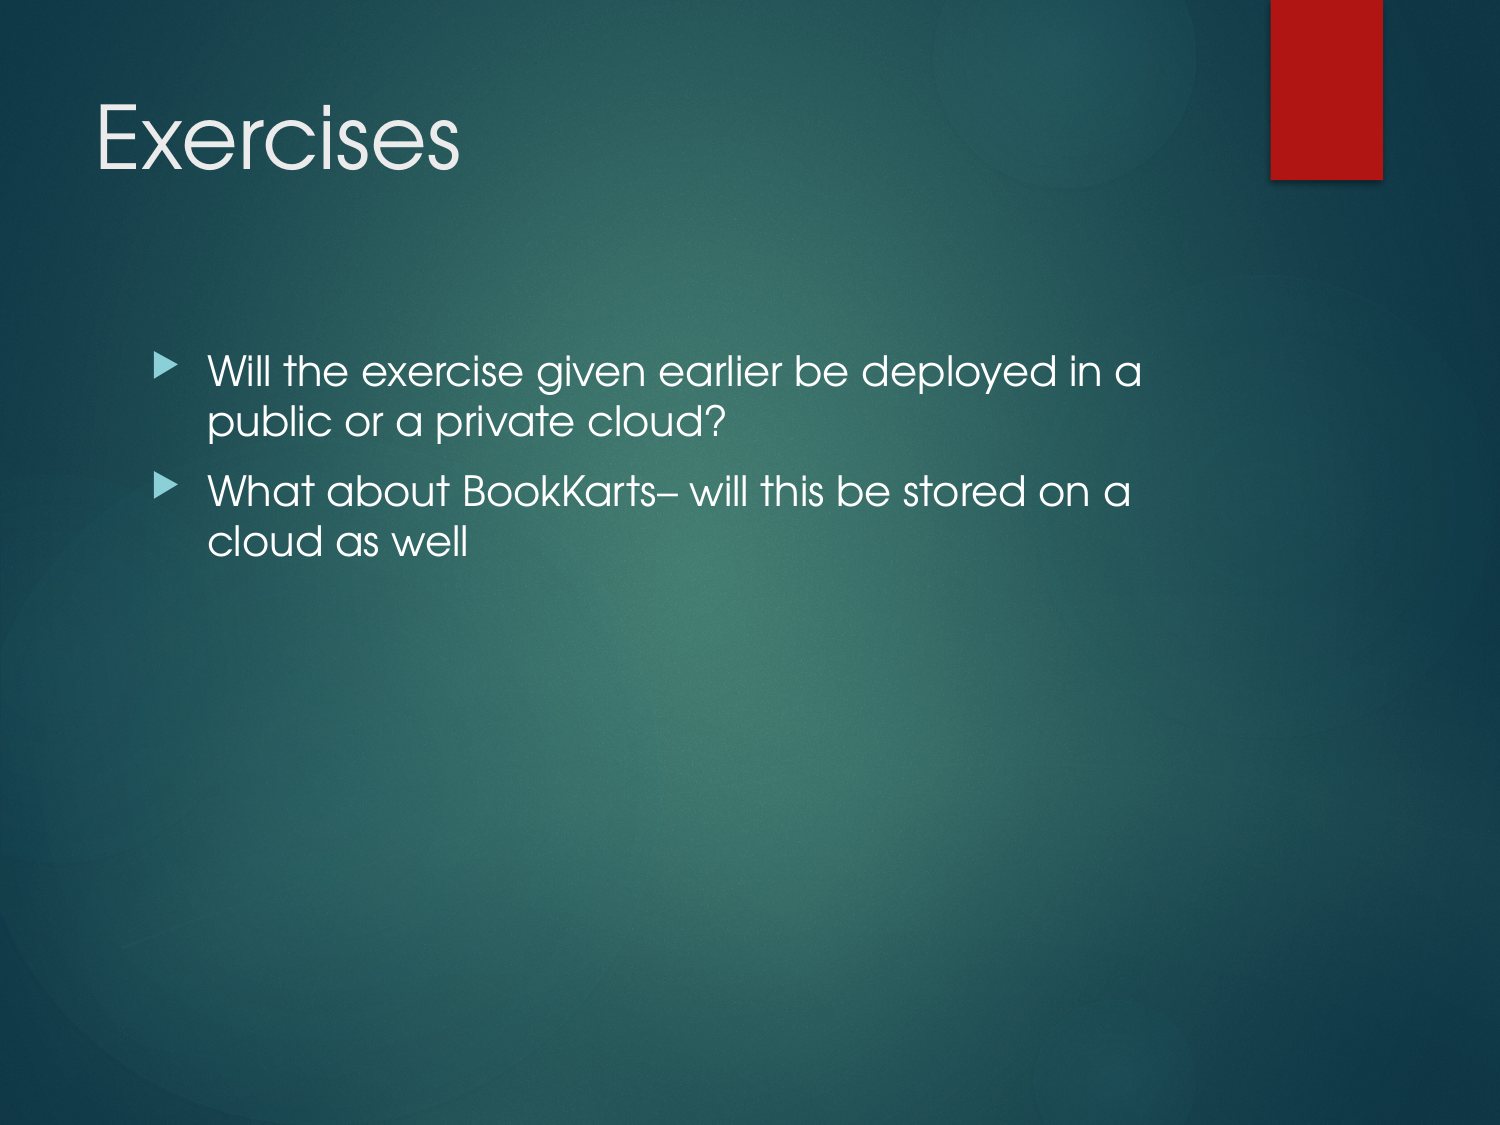

# Exercises
Will the exercise given earlier be deployed in a public or a private cloud?
What about BookKarts– will this be stored on a cloud as well